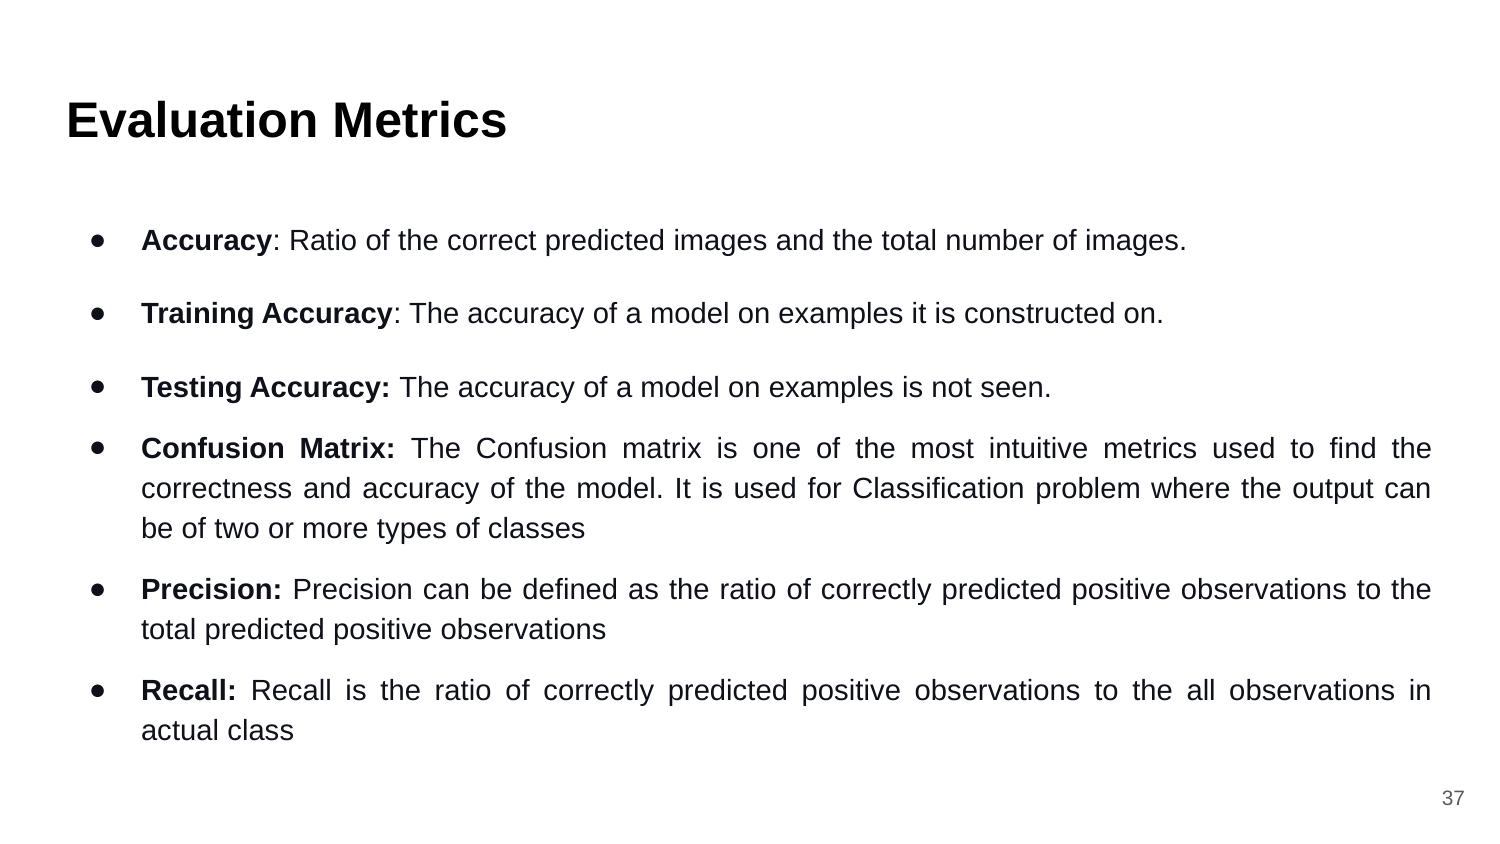

# Evaluation Metrics

Accuracy: Ratio of the correct predicted images and the total number of images.
Training Accuracy: The accuracy of a model on examples it is constructed on.
Testing Accuracy: The accuracy of a model on examples is not seen.
Confusion Matrix: The Confusion matrix is one of the most intuitive metrics used to find the correctness and accuracy of the model. It is used for Classification problem where the output can be of two or more types of classes
Precision: Precision can be defined as the ratio of correctly predicted positive observations to the total predicted positive observations
Recall: Recall is the ratio of correctly predicted positive observations to the all observations in actual class

37